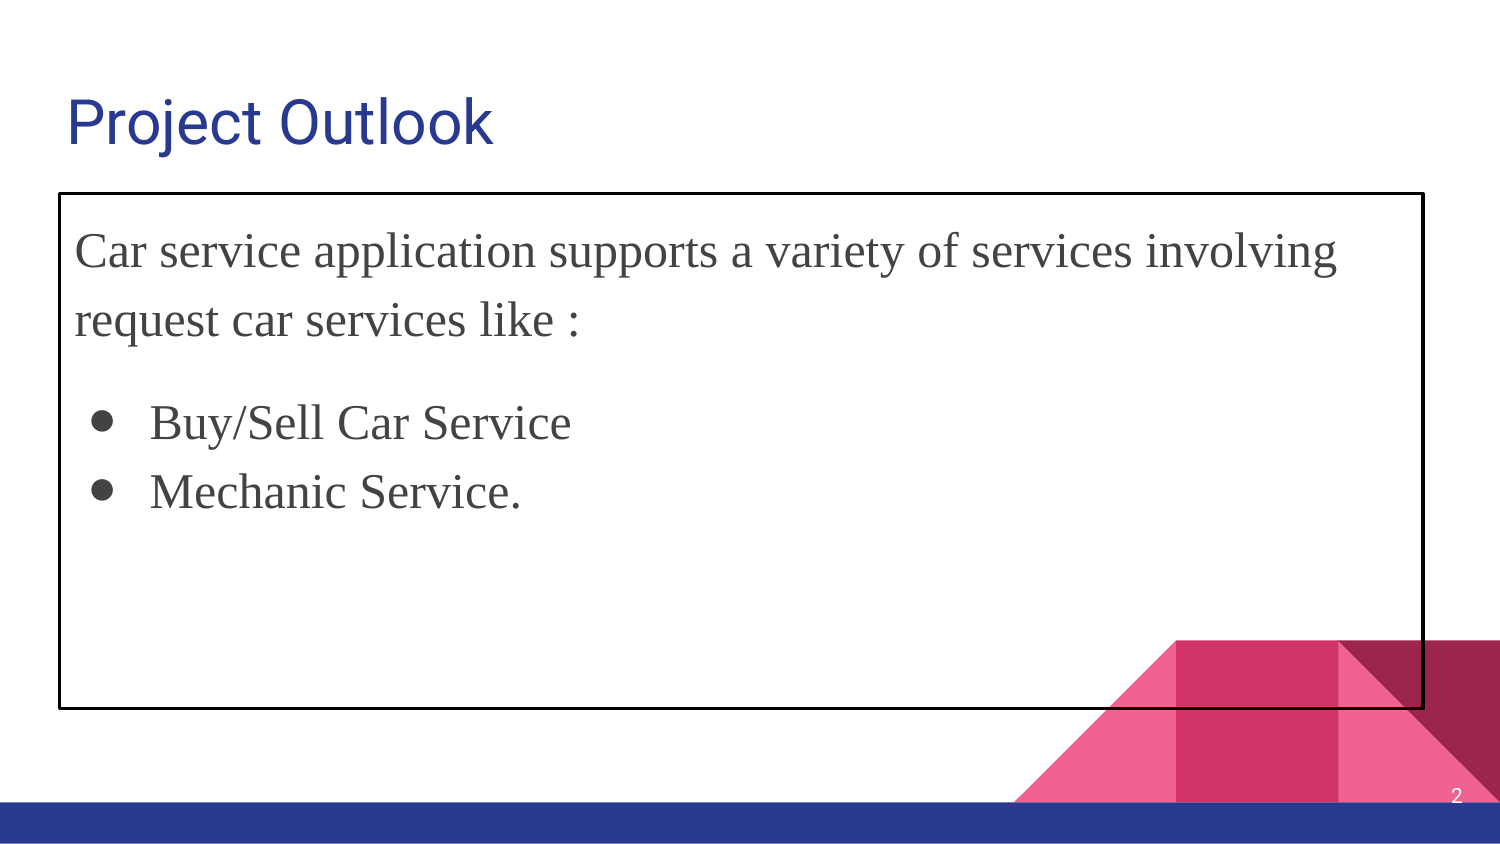

# Project Outlook
Car service application supports a variety of services involving request car services like :
Buy/Sell Car Service
Mechanic Service.
2